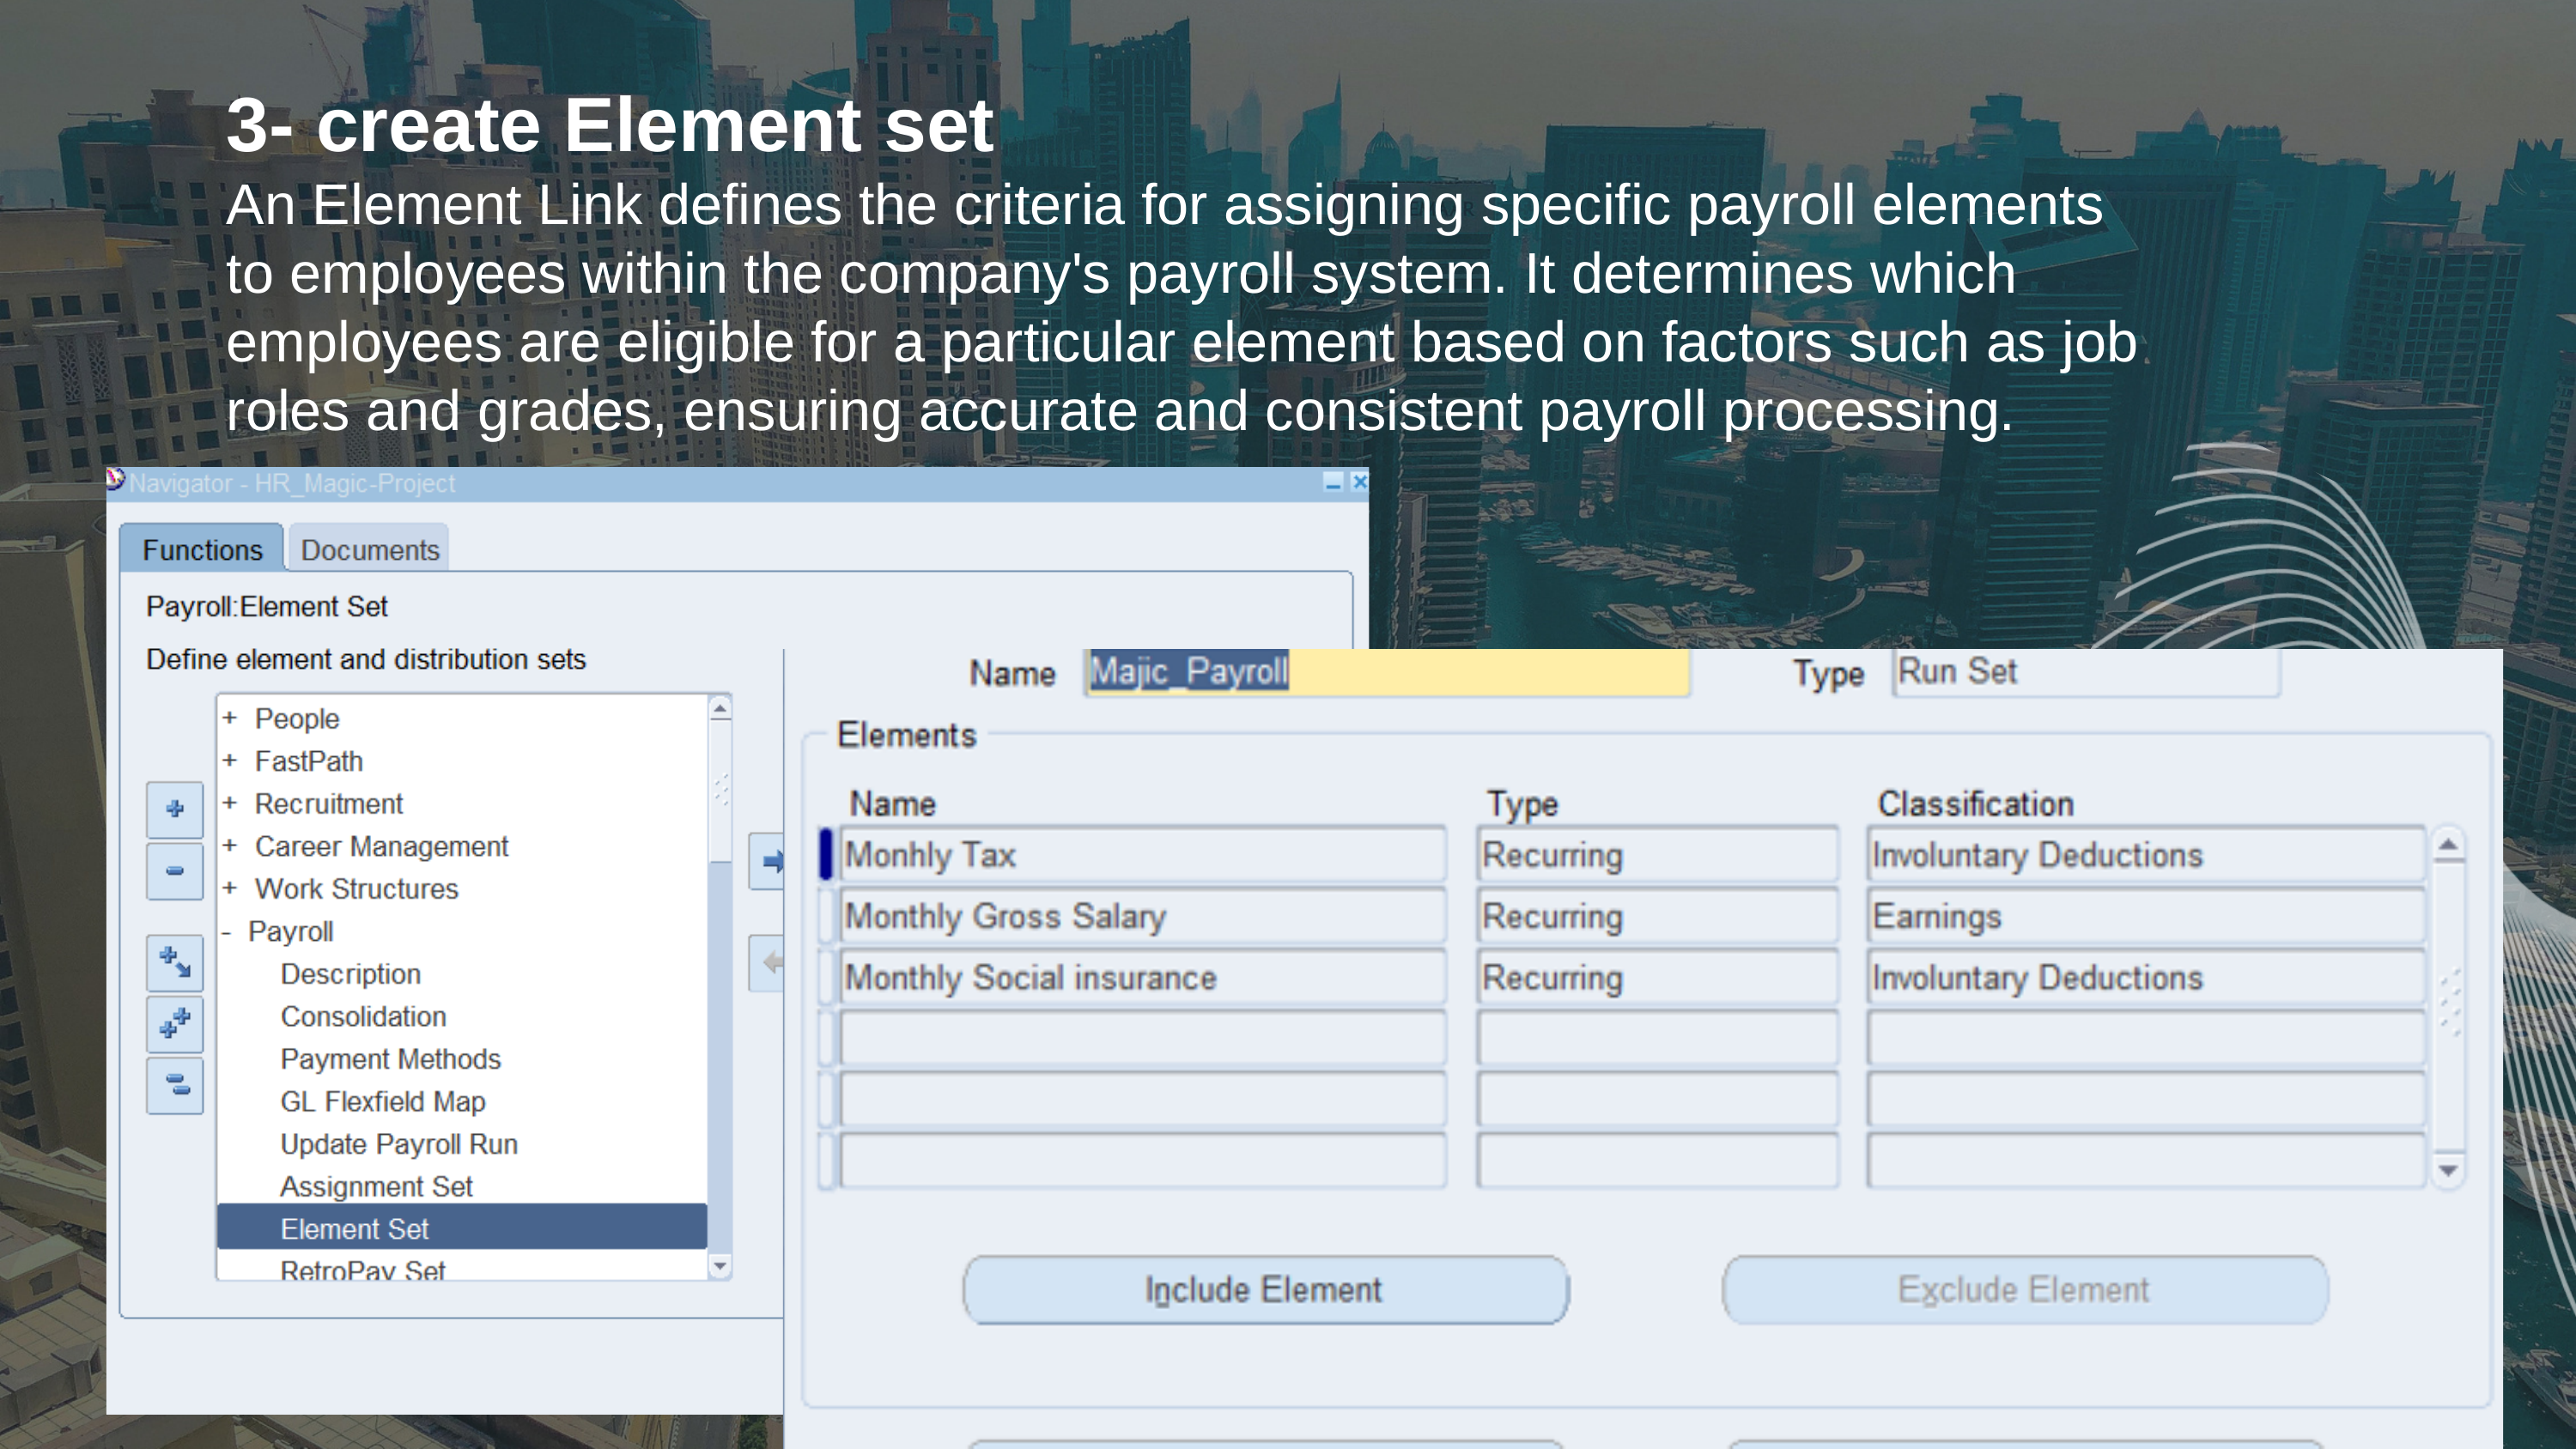

3- create Element set
An Element Link defines the criteria for assigning specific payroll elements to employees within the company's payroll system. It determines which employees are eligible for a particular element based on factors such as job roles and grades, ensuring accurate and consistent payroll processing.